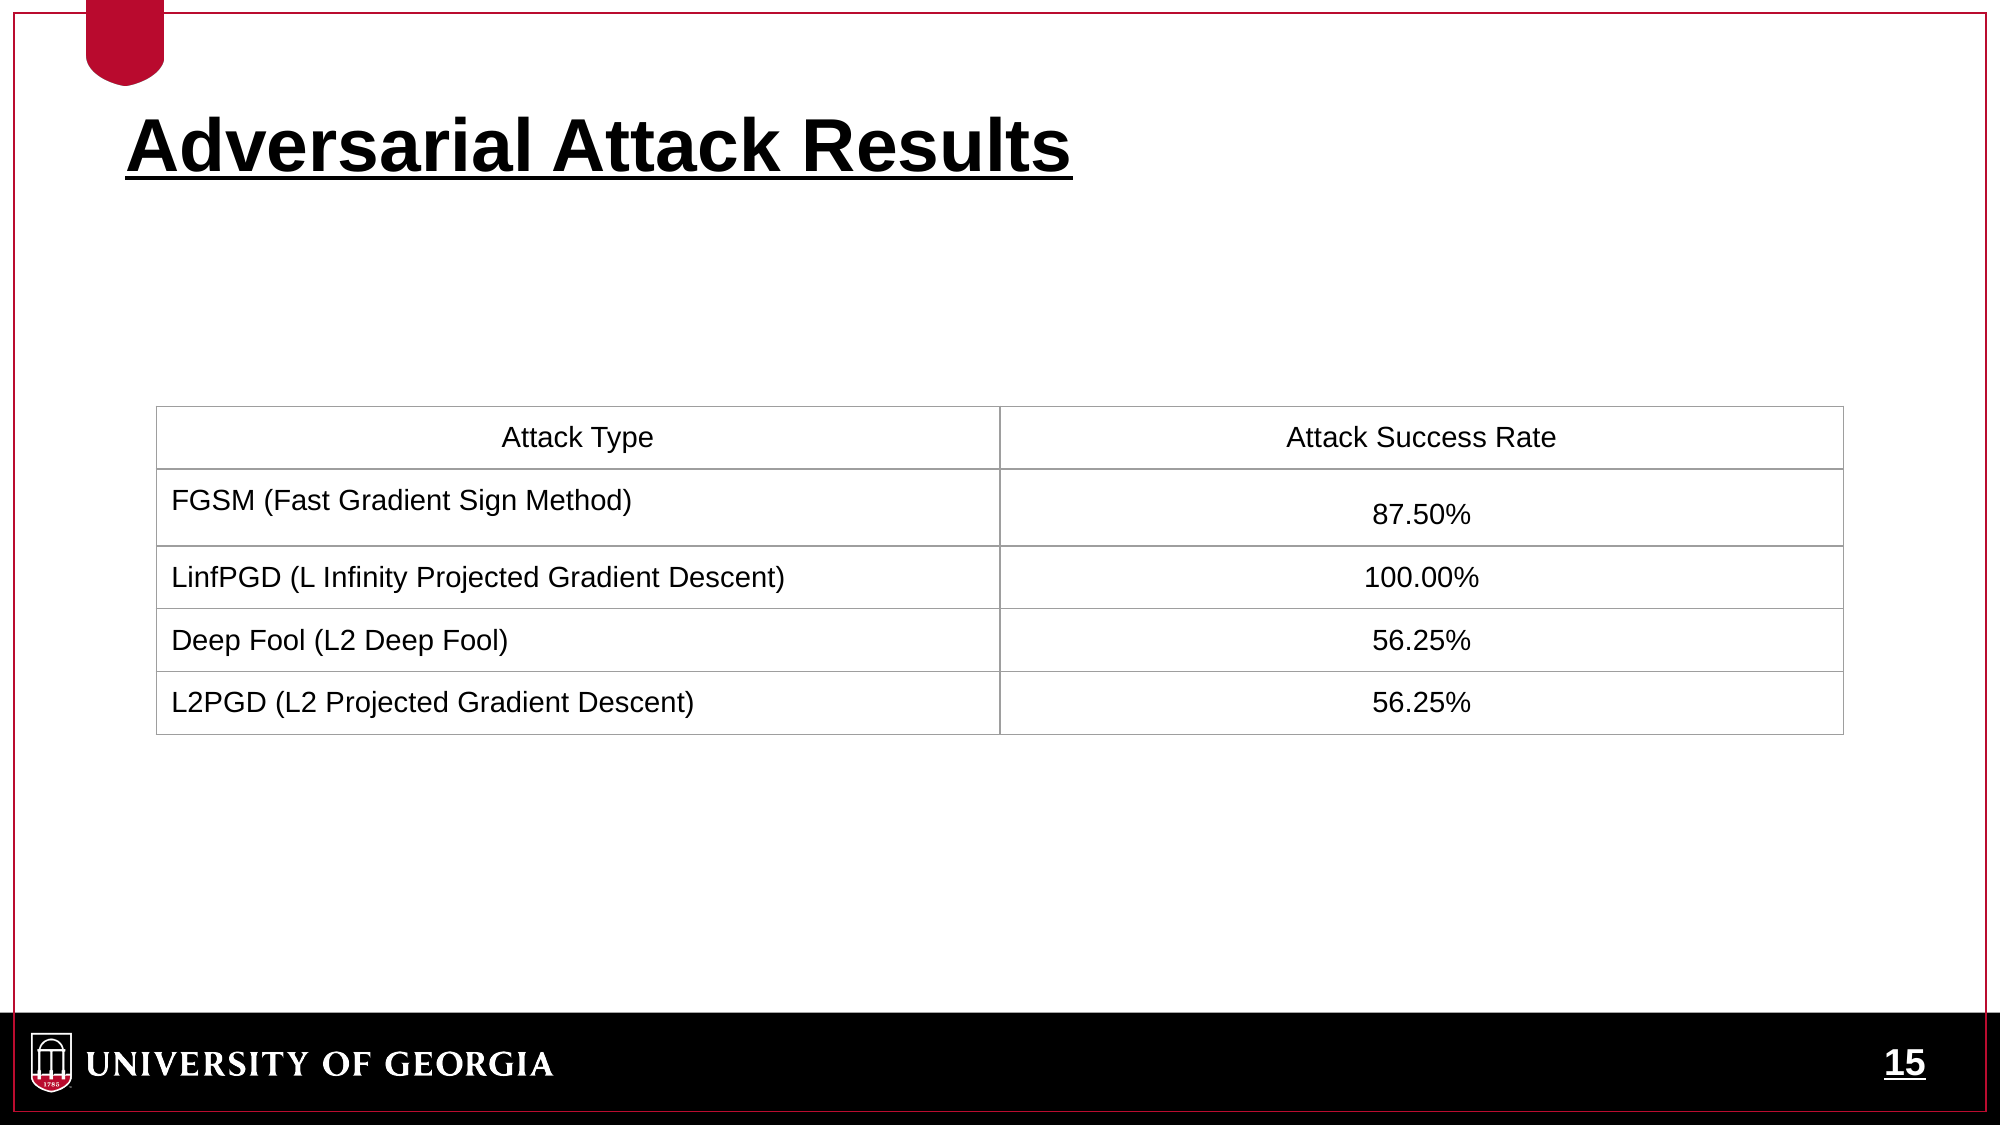

Adversarial Attack Results
| Attack Type | Attack Success Rate |
| --- | --- |
| FGSM (Fast Gradient Sign Method) | 87.50% |
| LinfPGD (L Infinity Projected Gradient Descent) | 100.00% |
| Deep Fool (L2 Deep Fool) | 56.25% |
| L2PGD (L2 Projected Gradient Descent) | 56.25% |